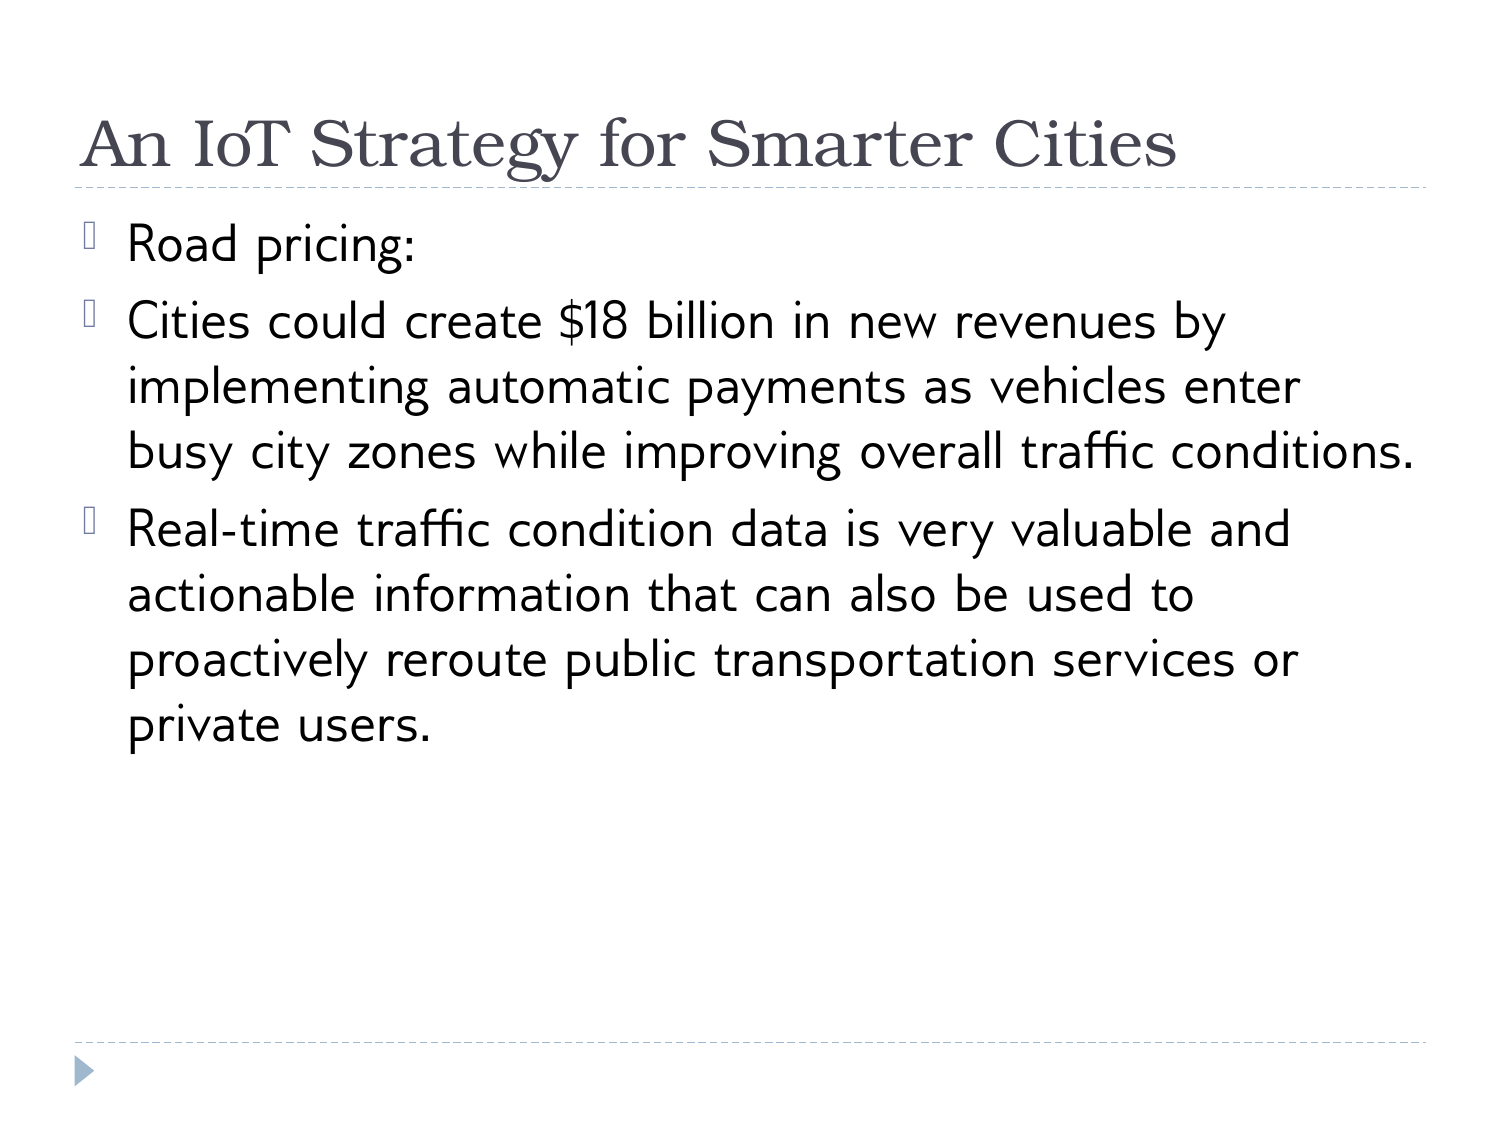

# An IoT Strategy for Smarter Cities
Road pricing:
Cities could create $18 billion in new revenues by implementing automatic payments as vehicles enter busy city zones while improving overall traffic conditions.
Real-time traffic condition data is very valuable and actionable information that can also be used to proactively reroute public transportation services or private users.